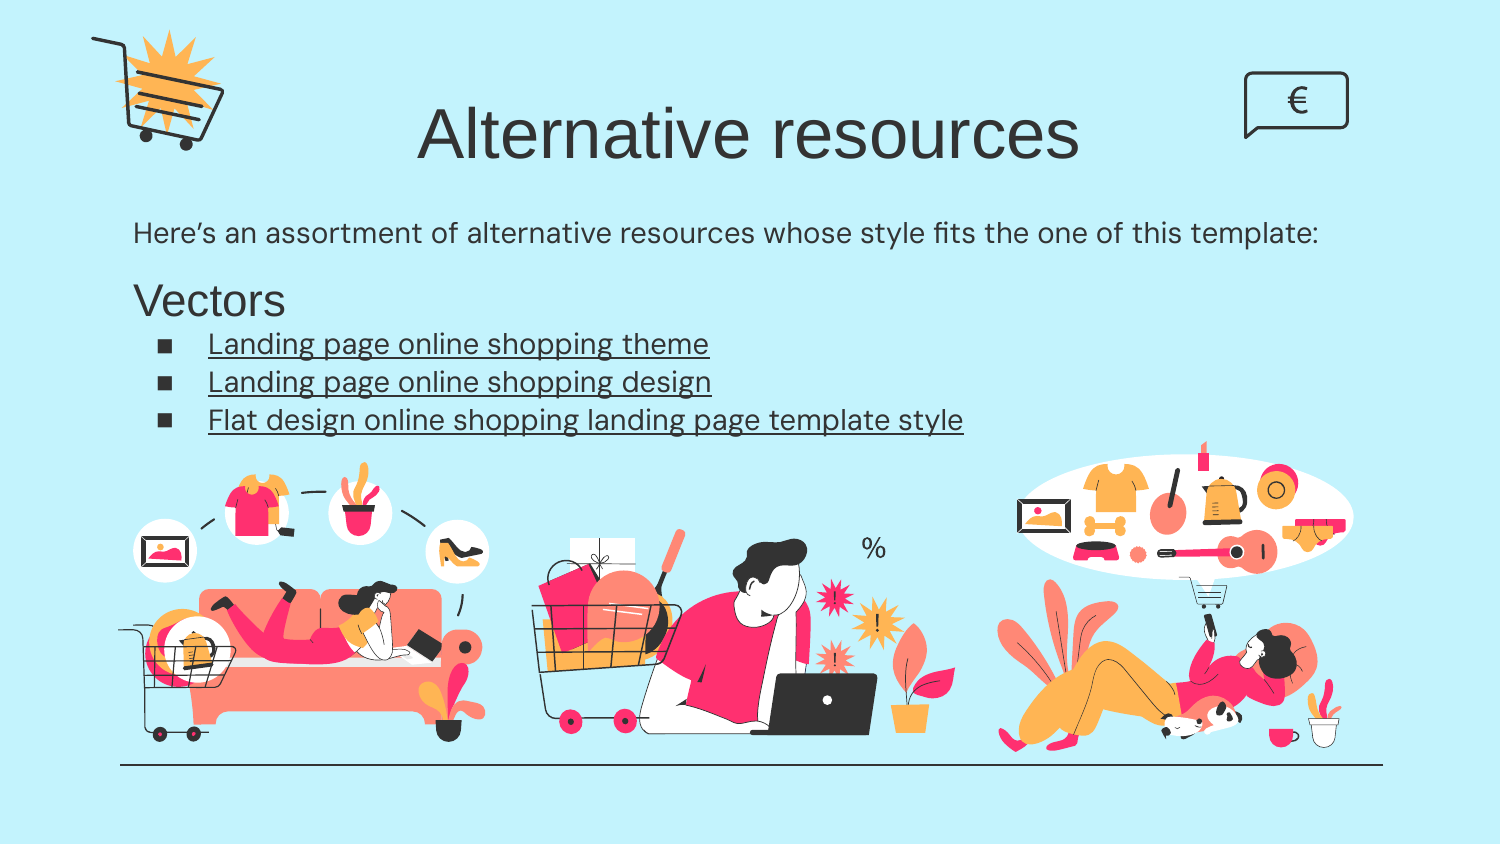

# Alternative resources

Here’s an assortment of alternative resources whose style fits the one of this template:
Vectors
Landing page online shopping theme
Landing page online shopping design
Flat design online shopping landing page template style